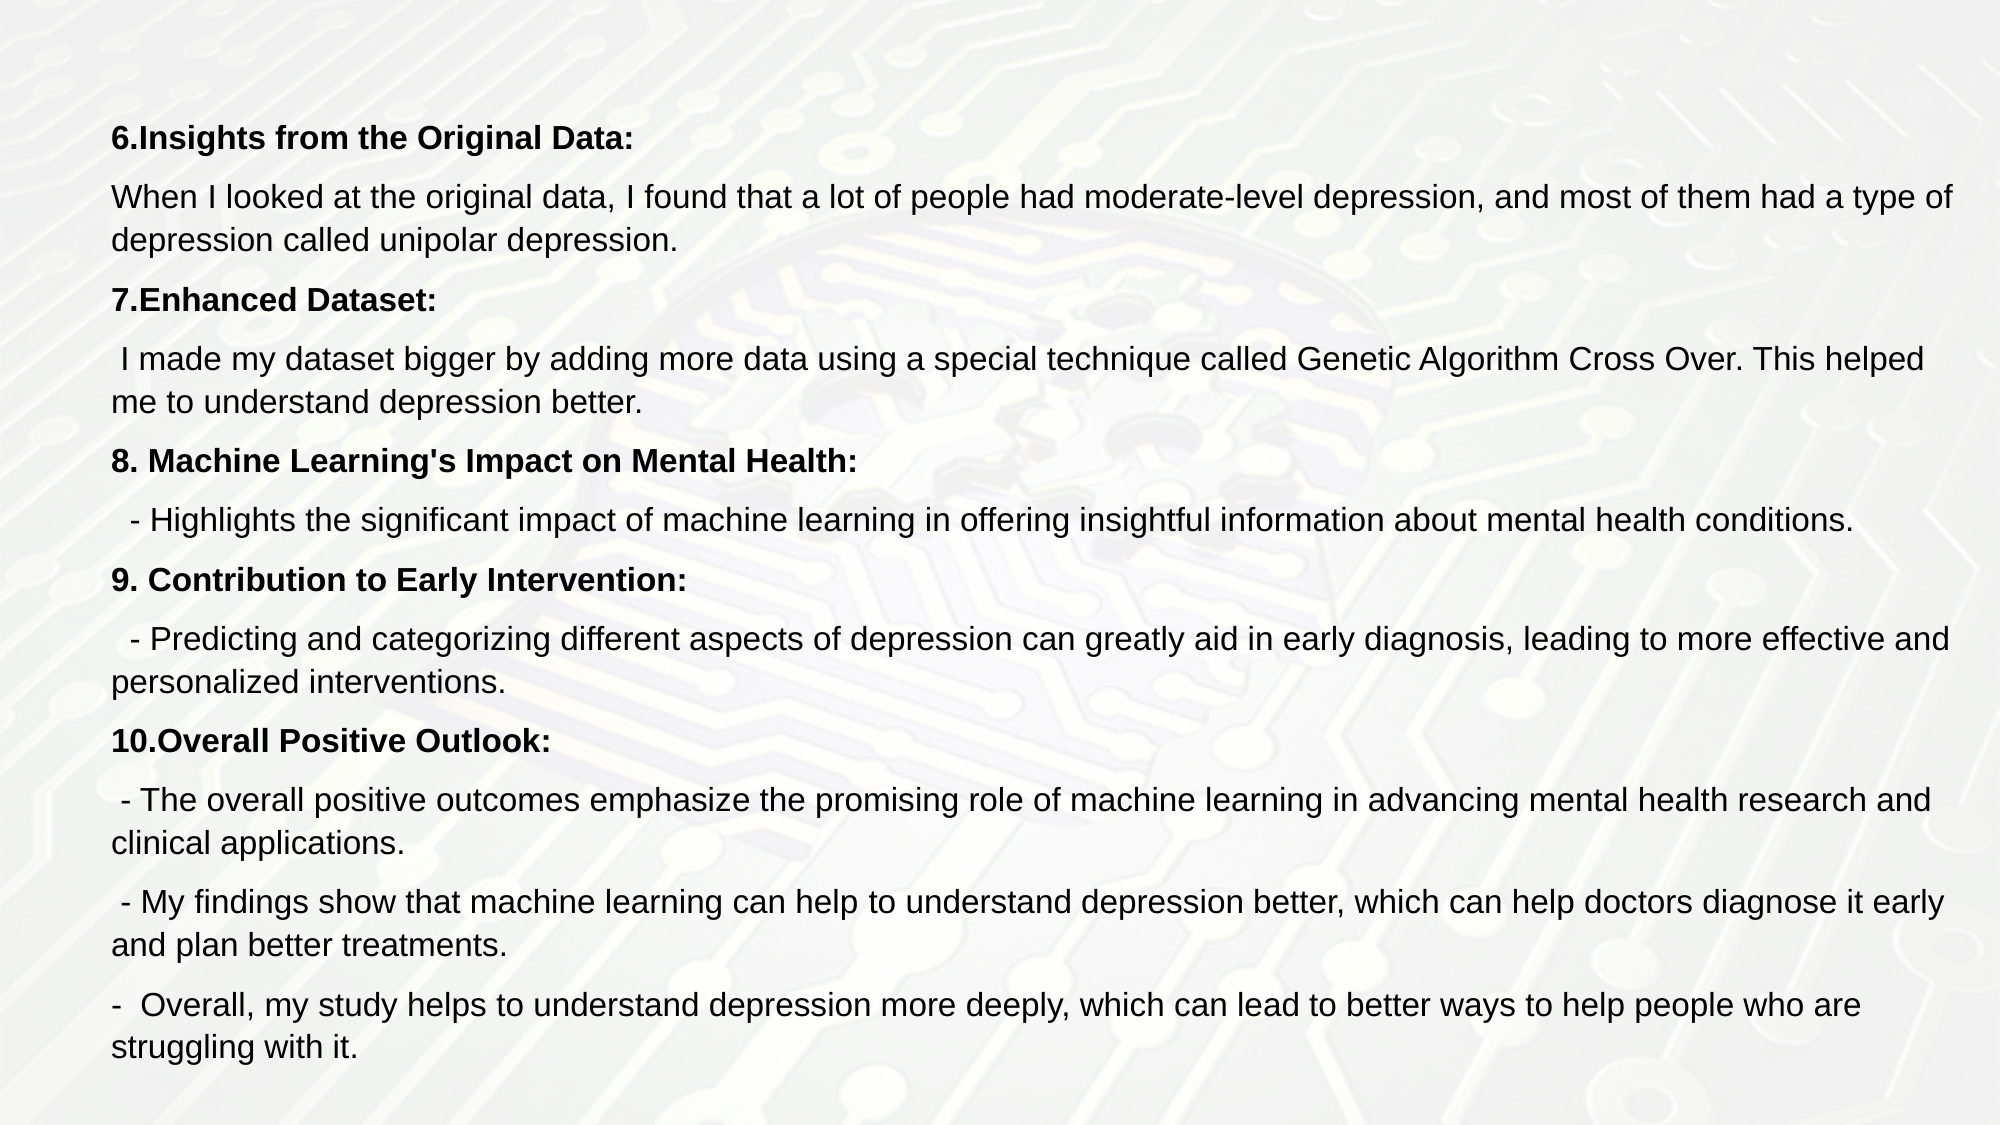

6.Insights from the Original Data:
When I looked at the original data, I found that a lot of people had moderate-level depression, and most of them had a type of depression called unipolar depression.
7.Enhanced Dataset:
 I made my dataset bigger by adding more data using a special technique called Genetic Algorithm Cross Over. This helped me to understand depression better.
8. Machine Learning's Impact on Mental Health:
  - Highlights the significant impact of machine learning in offering insightful information about mental health conditions.
9. Contribution to Early Intervention:
  - Predicting and categorizing different aspects of depression can greatly aid in early diagnosis, leading to more effective and personalized interventions.
10.Overall Positive Outlook:
 - The overall positive outcomes emphasize the promising role of machine learning in advancing mental health research and clinical applications.
 - My findings show that machine learning can help to understand depression better, which can help doctors diagnose it early and plan better treatments.
-  Overall, my study helps to understand depression more deeply, which can lead to better ways to help people who are struggling with it.